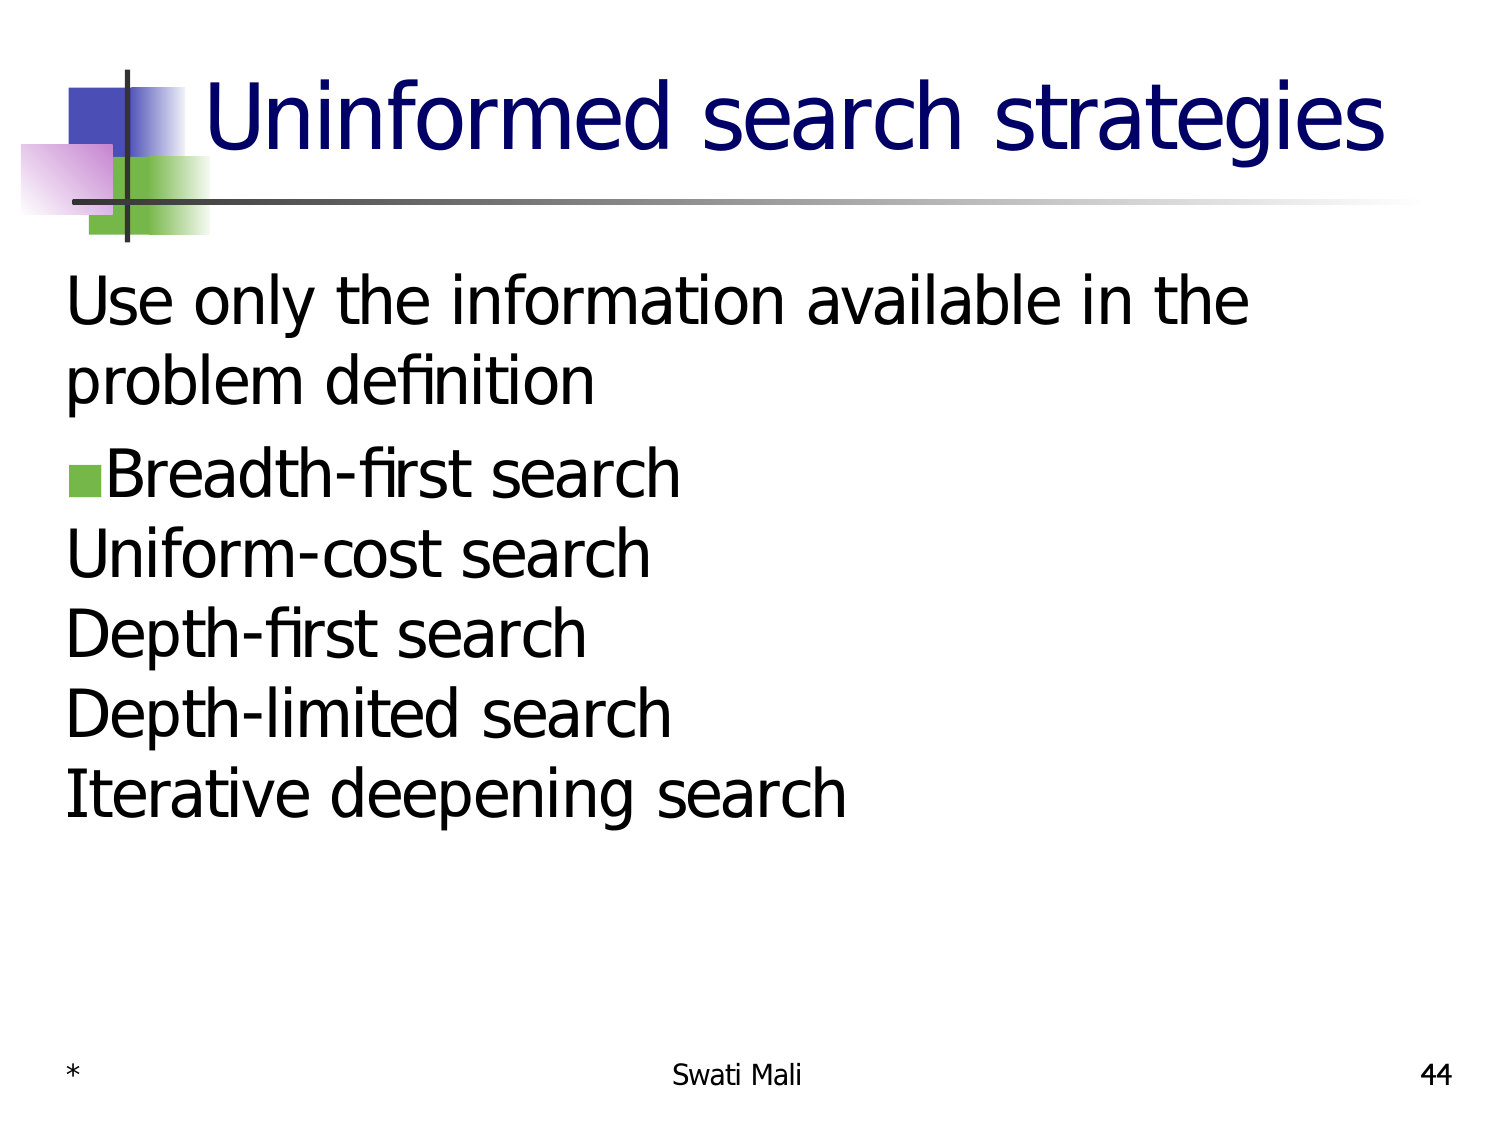

# Uninformed search strategies
Use only the information available in the problem definition
Breadth-first search
Uniform-cost search
Depth-first search
Depth-limited search
Iterative deepening search
*
Swati Mali
44